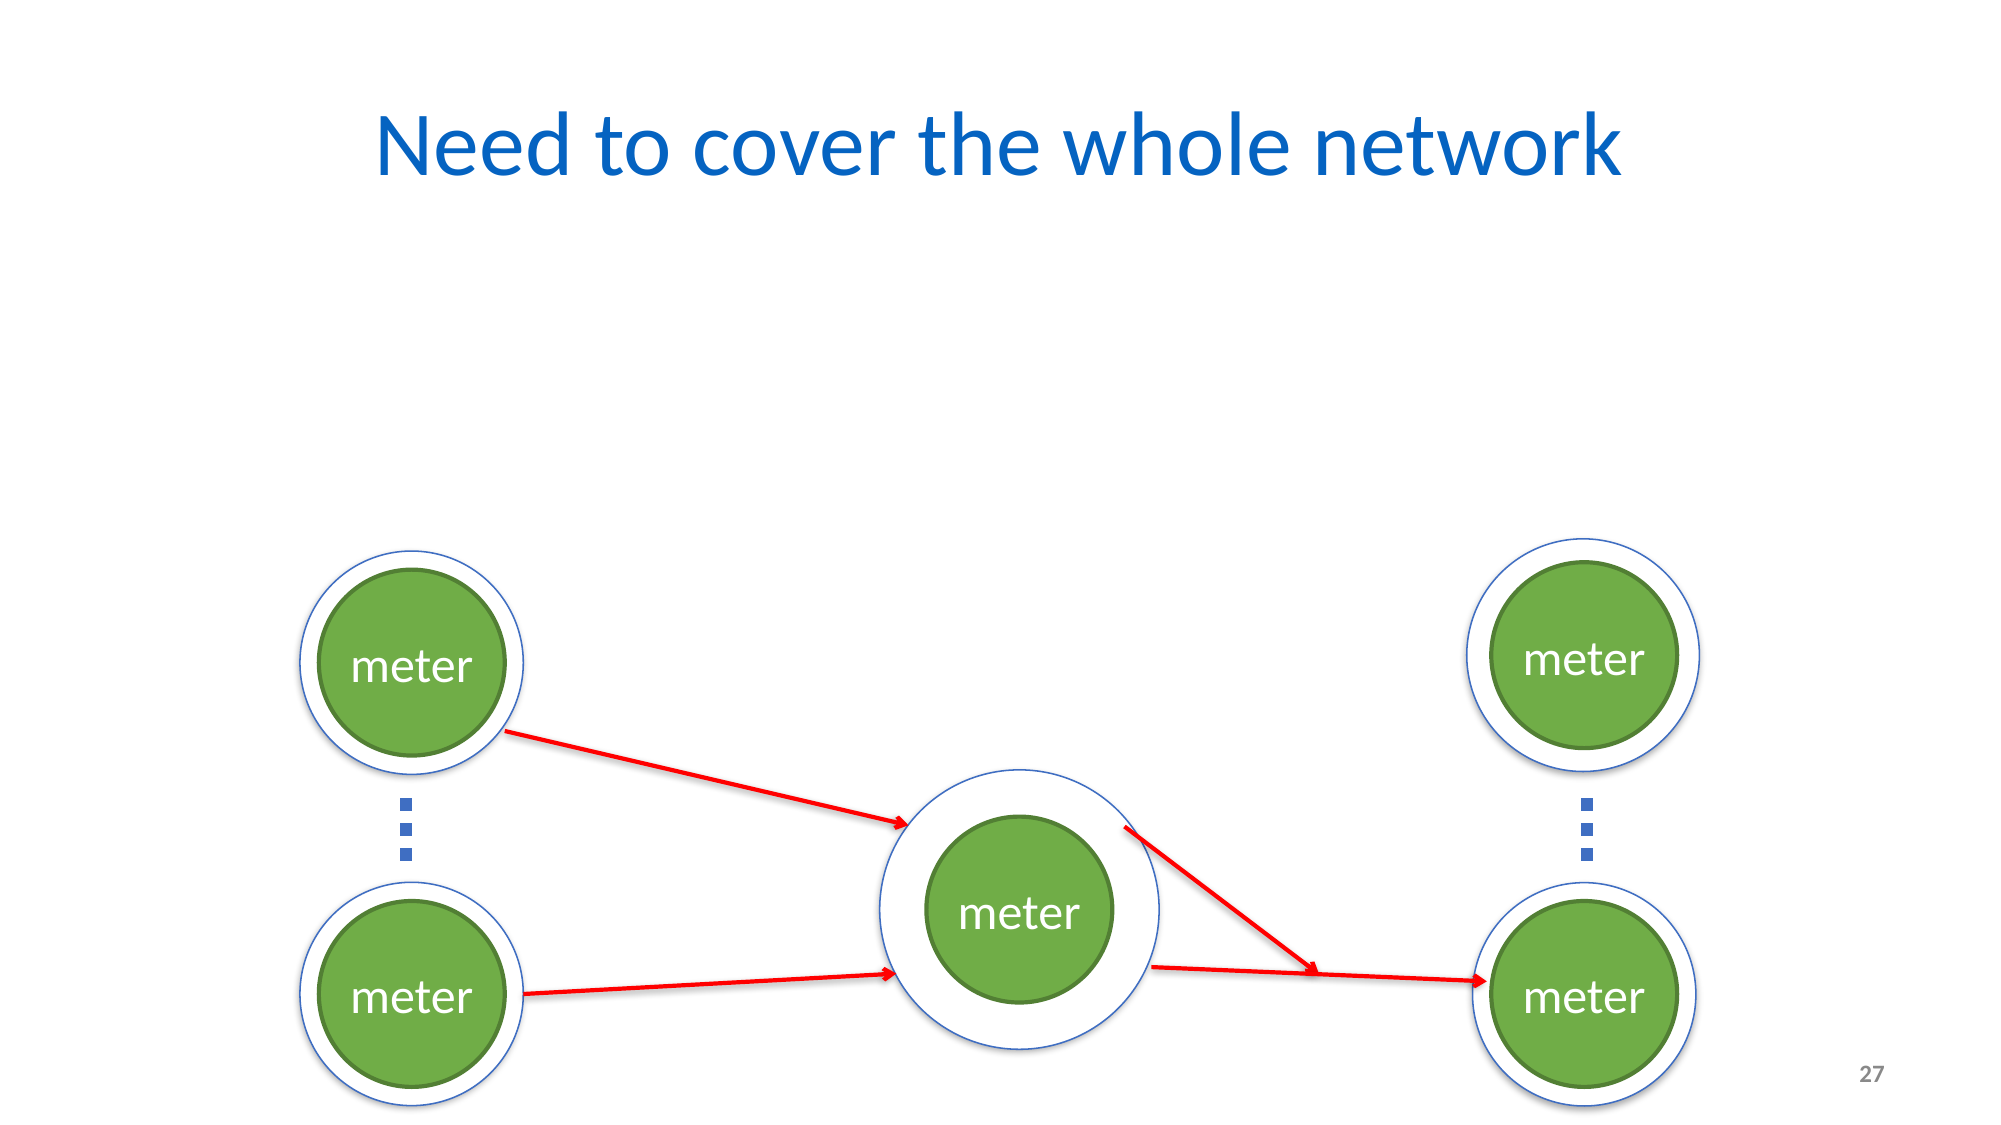

# Need to cover the whole network

meter
meter

meter

meter
meter
27